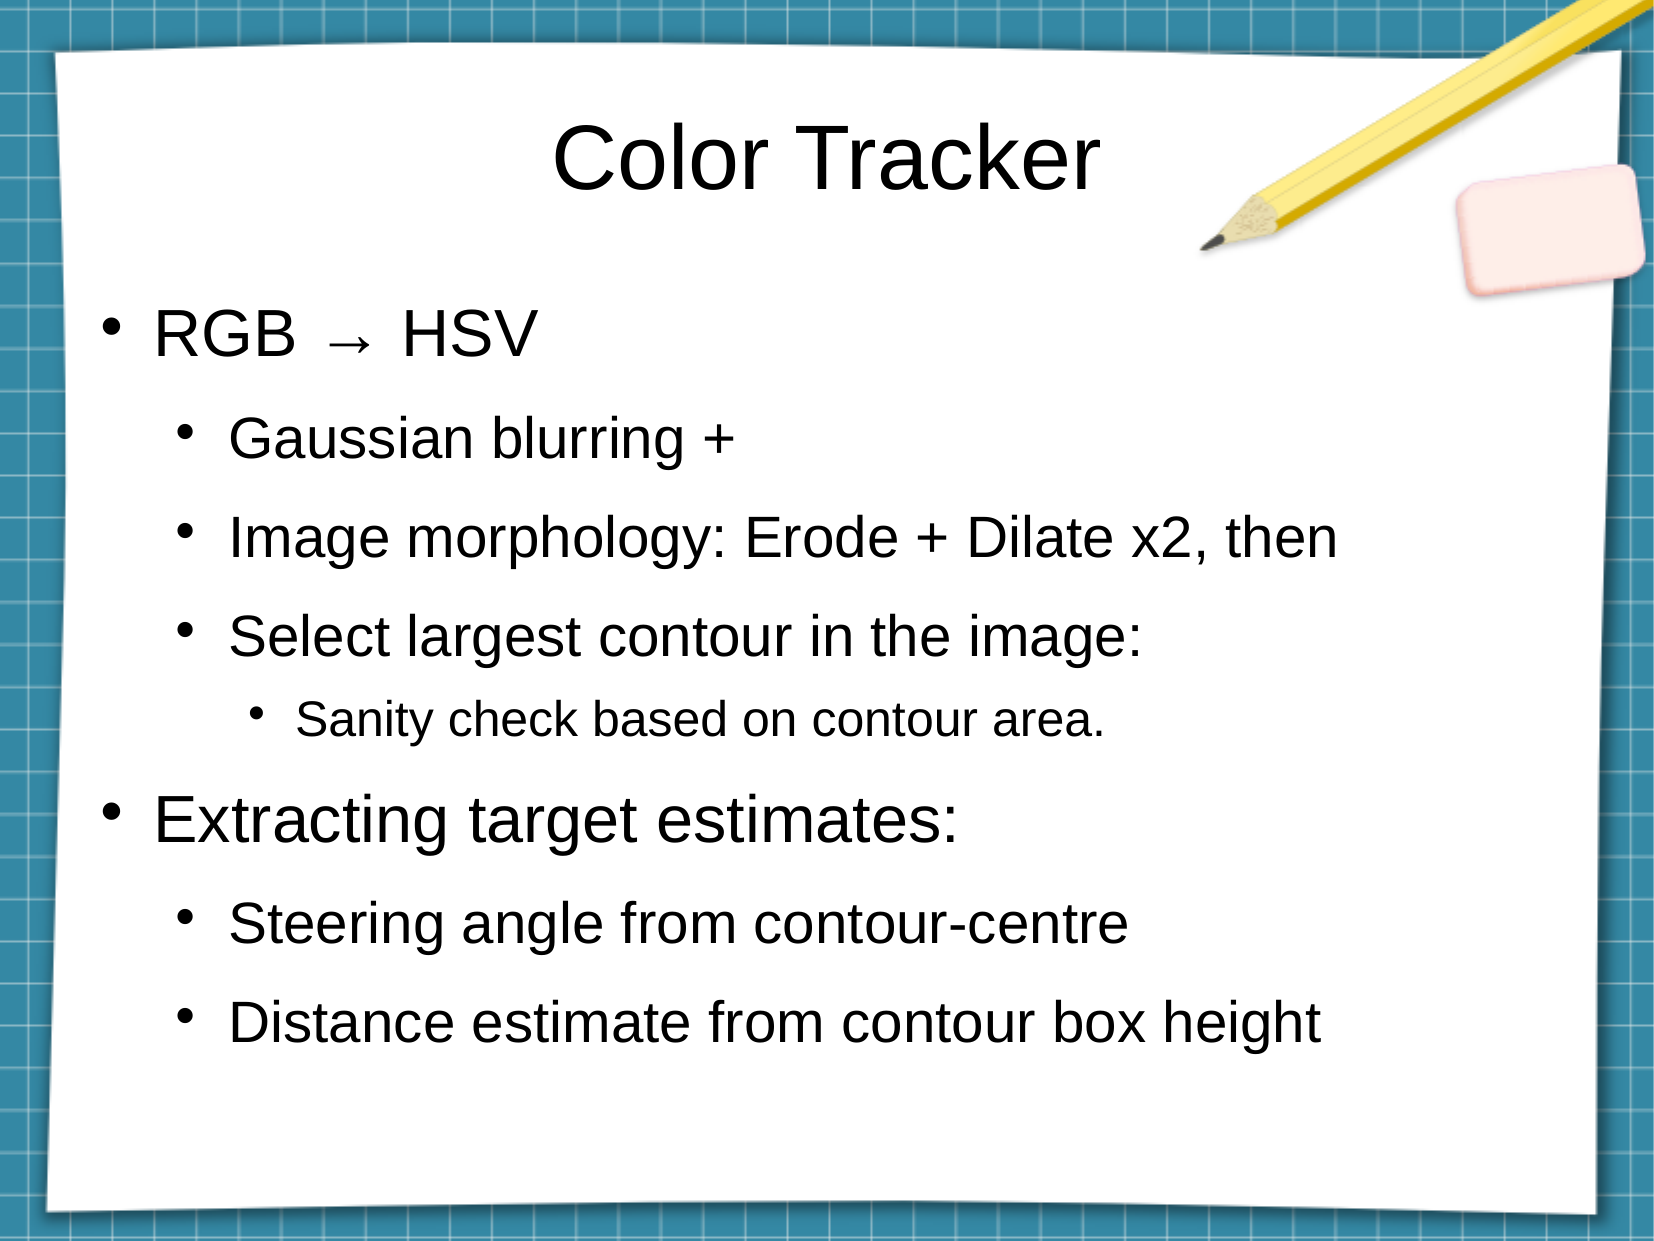

Color Tracker
RGB → HSV
Gaussian blurring +
Image morphology: Erode + Dilate x2, then
Select largest contour in the image:
Sanity check based on contour area.
Extracting target estimates:
Steering angle from contour-centre
Distance estimate from contour box height